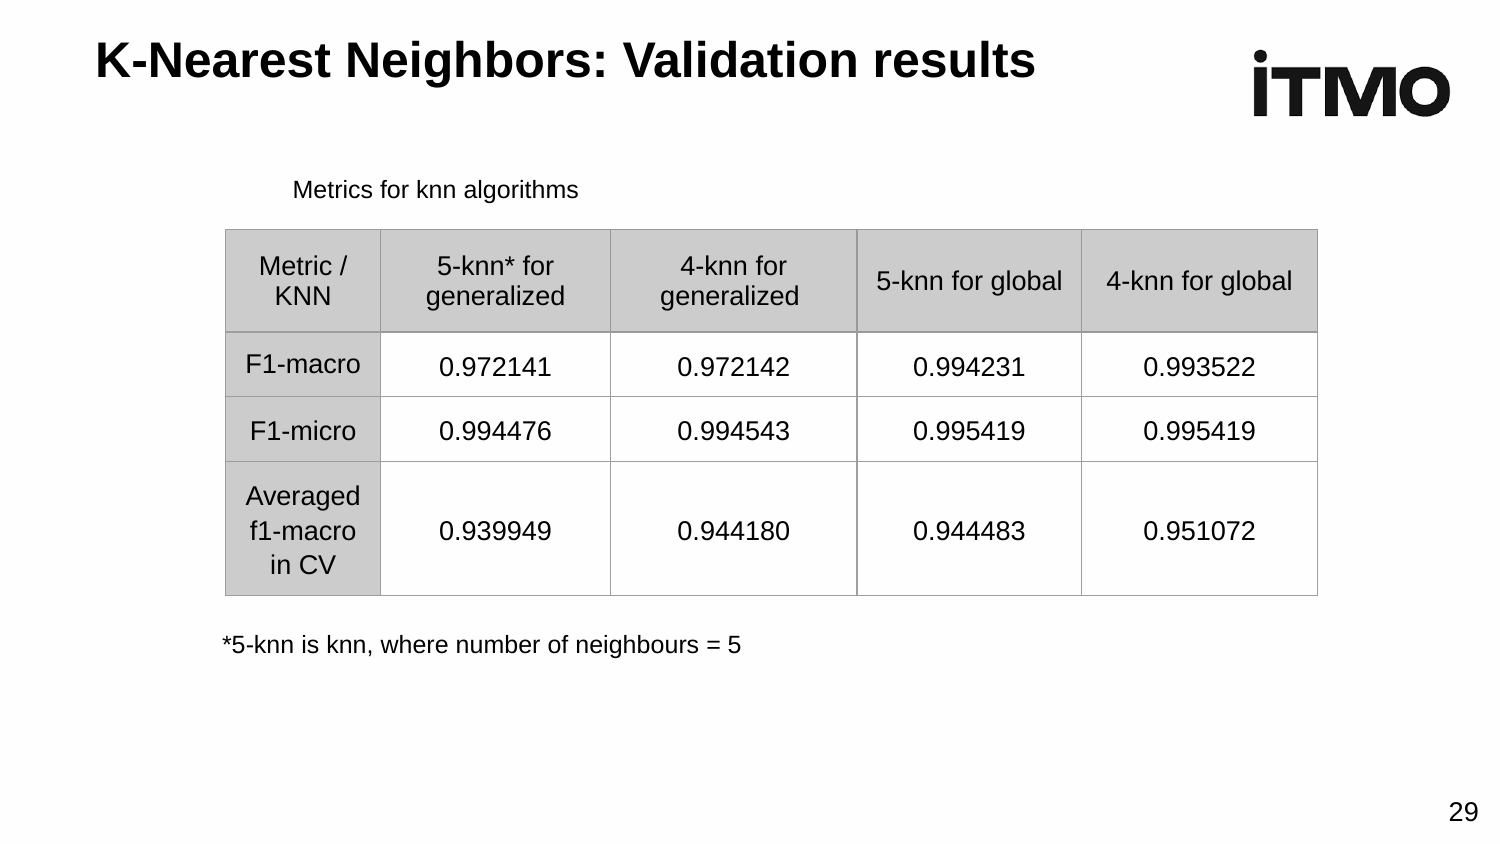

# K-Nearest Neighbors: Validation results
 Metrics for knn algorithms
| Metric / KNN | 5-knn\* for generalized | 4-knn for generalized | 5-knn for global | 4-knn for global |
| --- | --- | --- | --- | --- |
| F1-macro | 0.972141 | 0.972142 | 0.994231 | 0.993522 |
| F1-micro | 0.994476 | 0.994543 | 0.995419 | 0.995419 |
| Averaged f1-macro in CV | 0.939949 | 0.944180 | 0.944483 | 0.951072 |
*5-knn is knn, where number of neighbours = 5

29